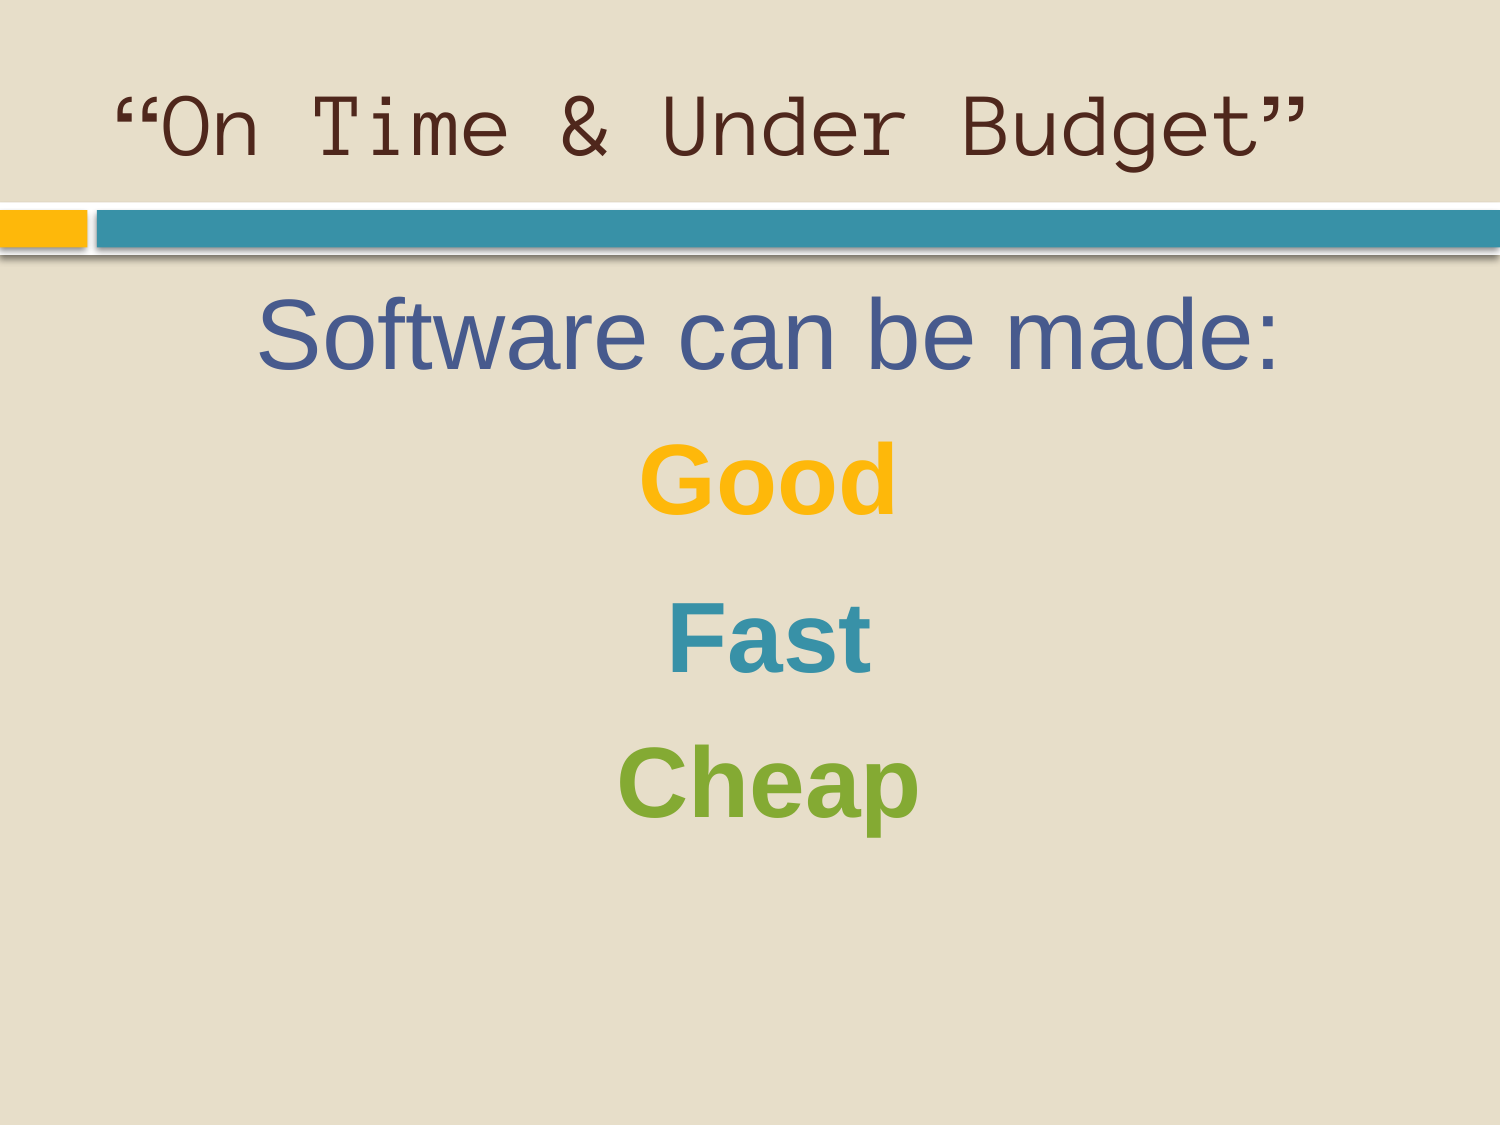

# “On Time & Under Budget”
Software can be made:
Good
Fast
Cheap